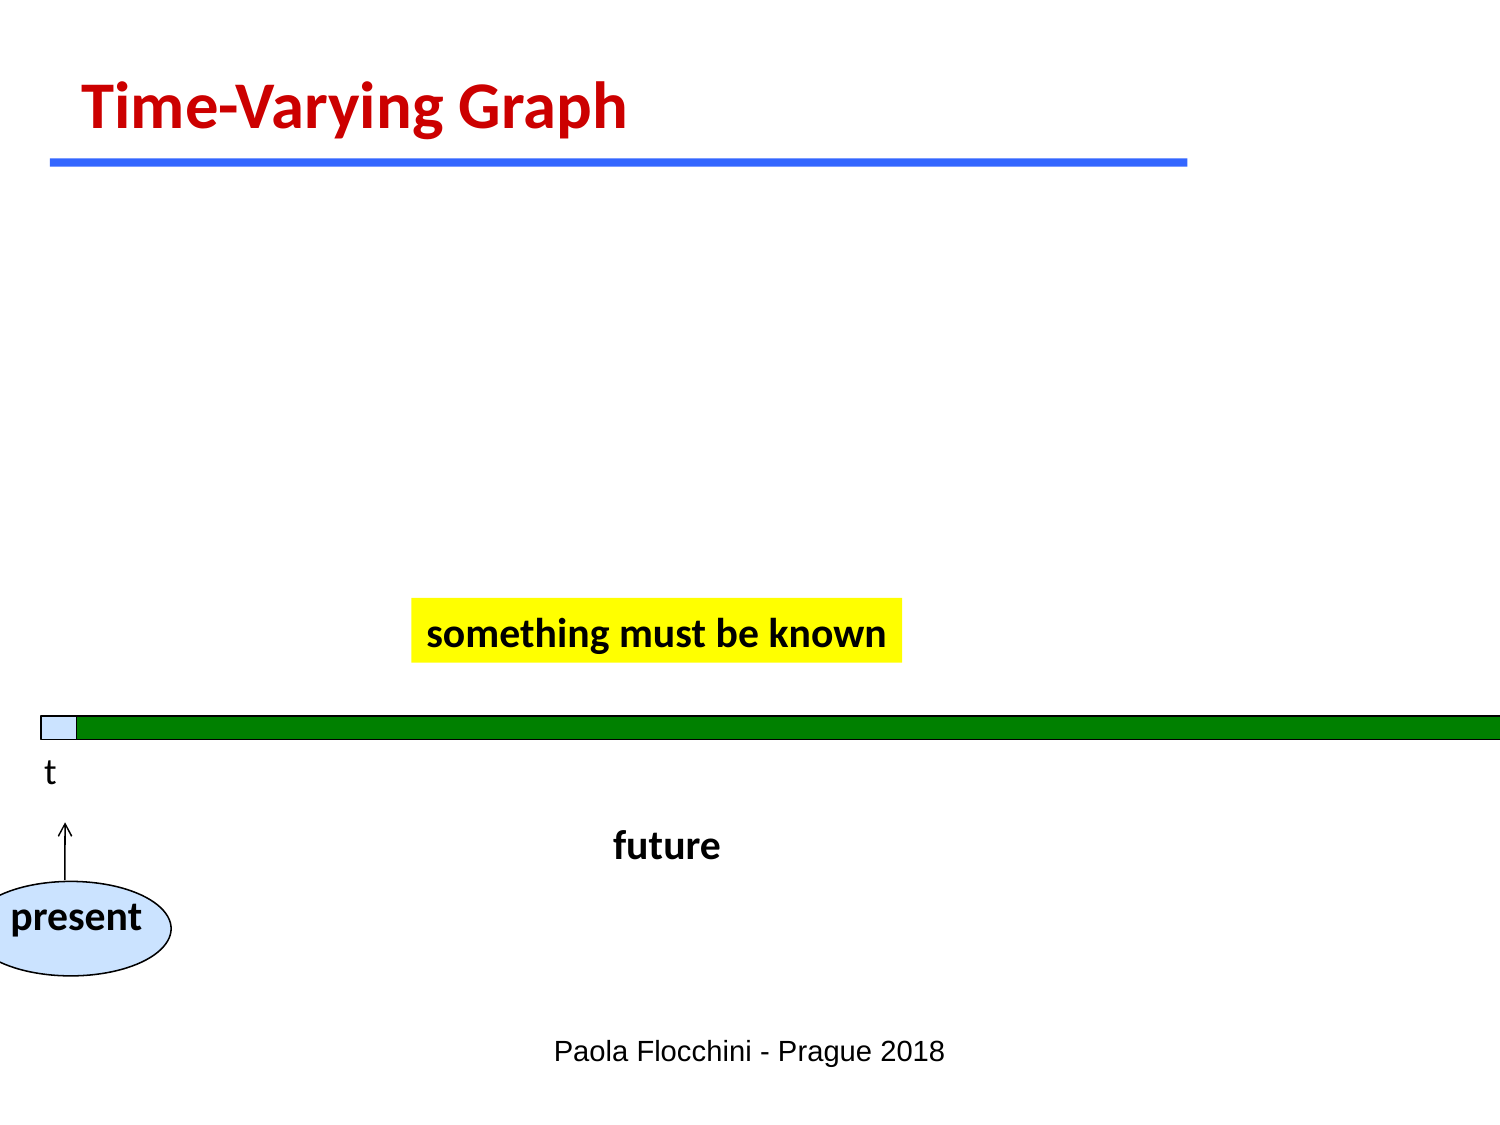

Time-Varying Graph

something must be known

t

future

present
Paola Flocchini - Prague 2018